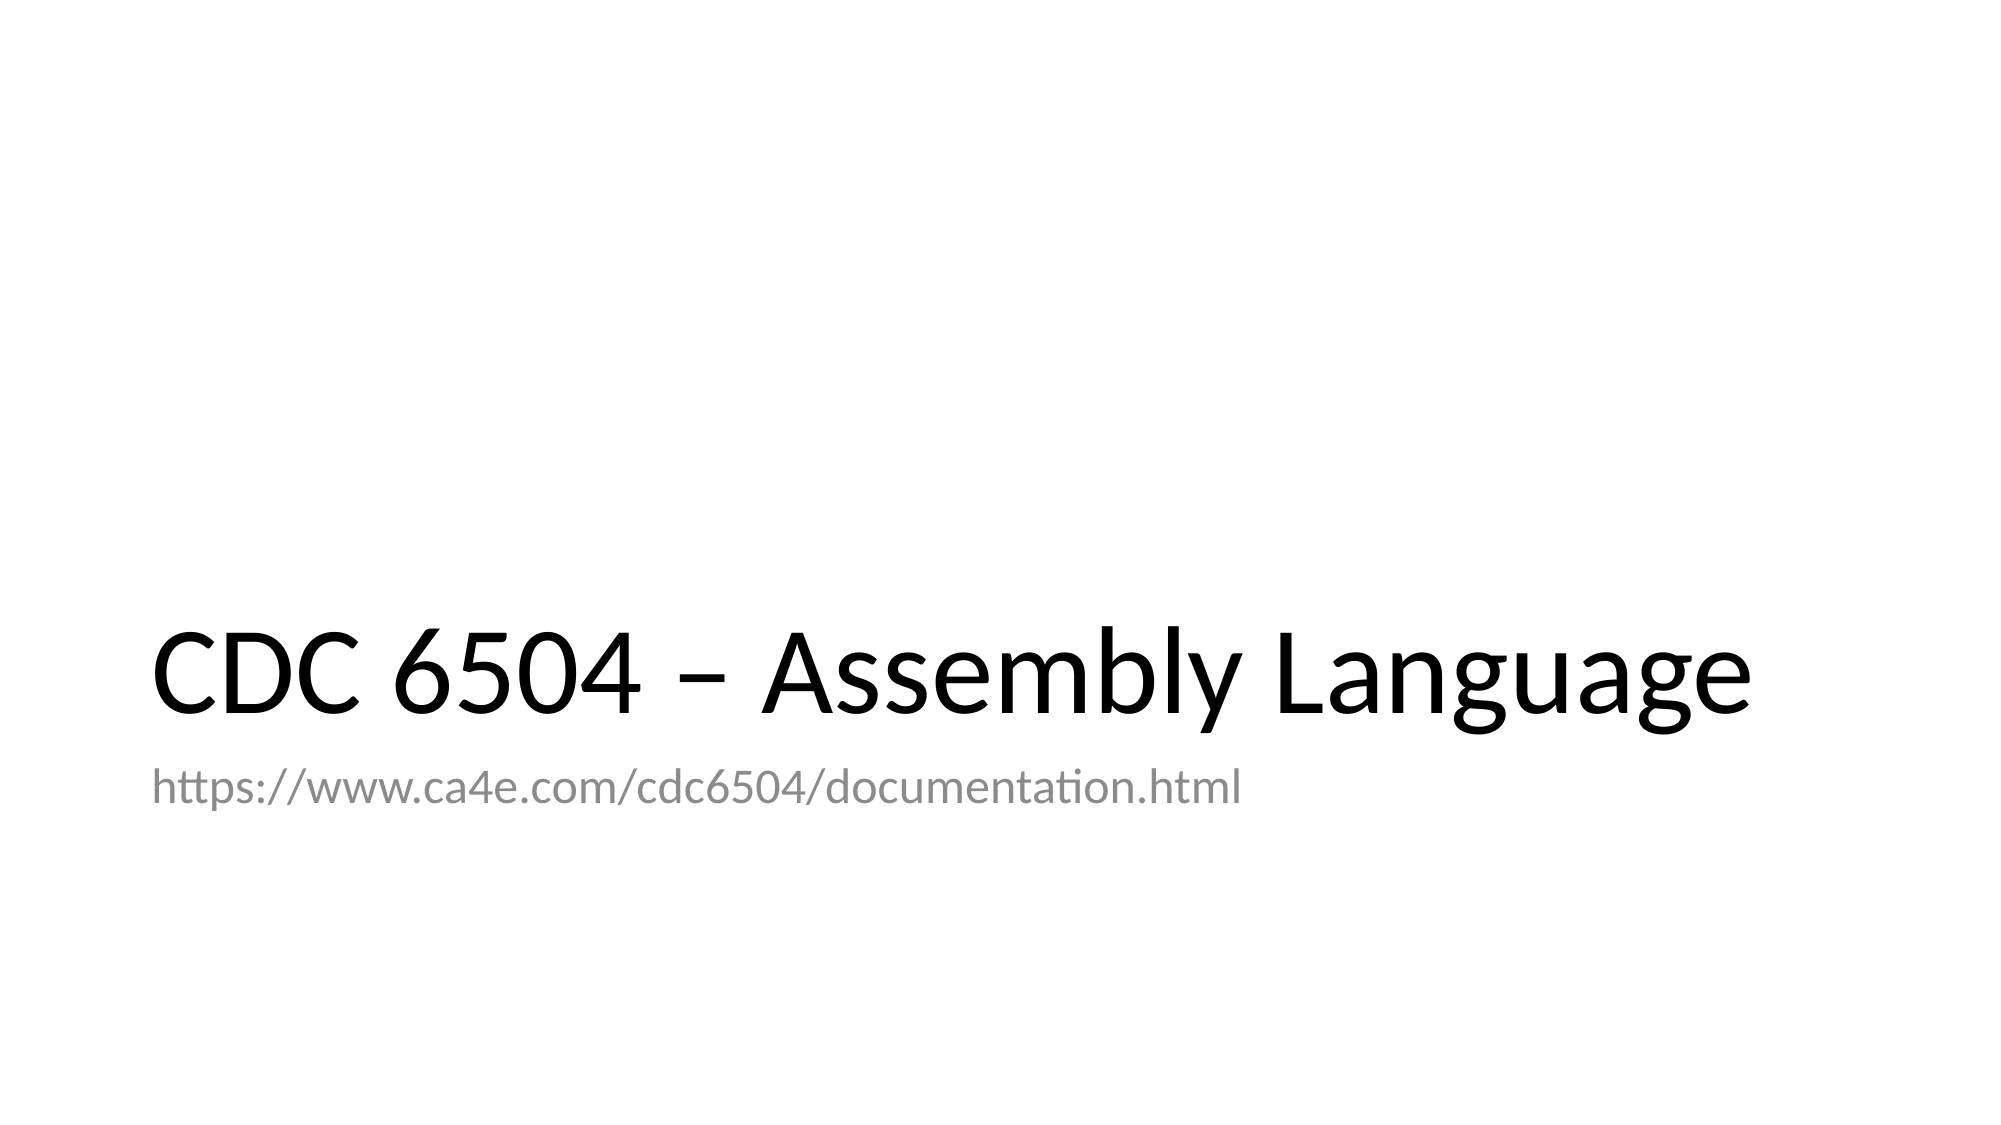

# CDC 6504 – Assembly Language
https://www.ca4e.com/cdc6504/documentation.html